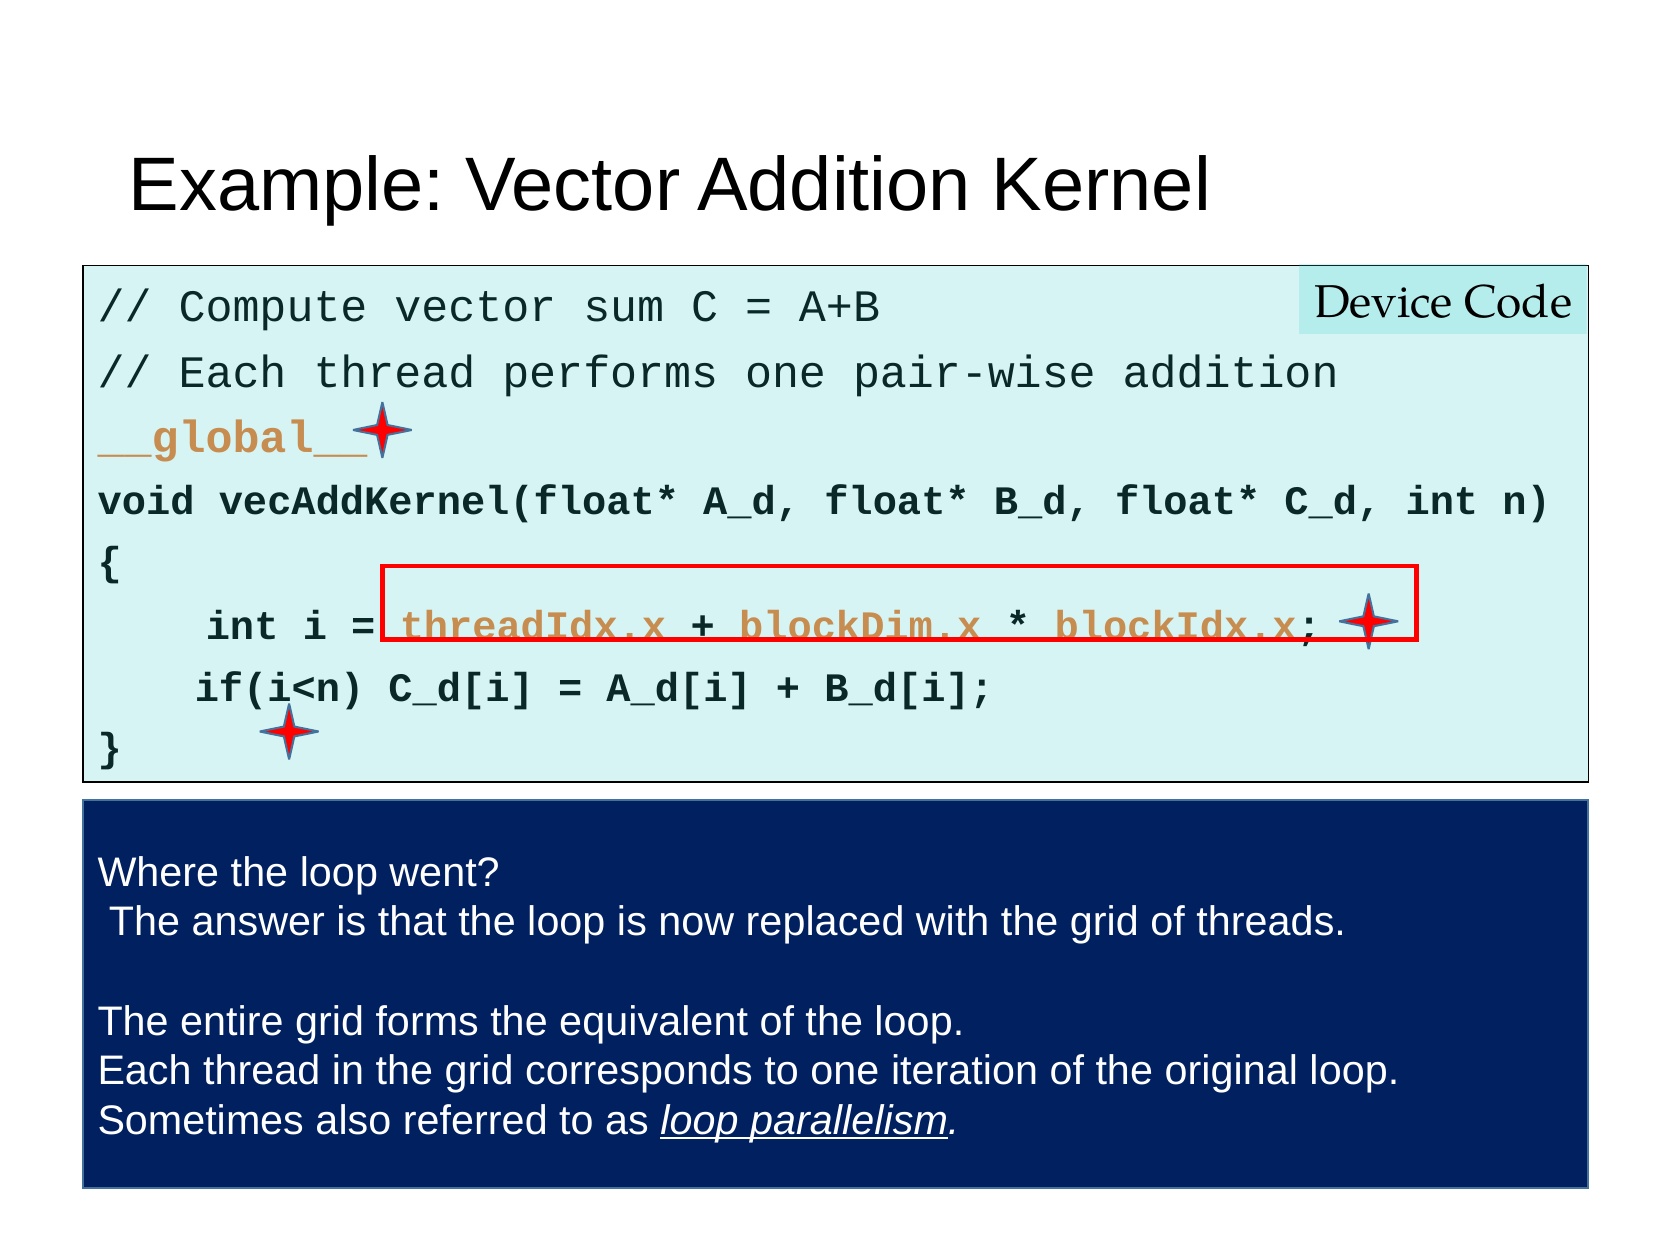

# Example: Vector Addition Kernel
Device Code

// Compute vector sum C = A+B
// Each thread performs one pair-wise addition
__global__
void vecAddKernel(float* A_d, float* B_d, float* C_d, int n)
{
    int i = threadIdx.x + blockDim.x * blockIdx.x;
    if(i<n) C_d[i] = A_d[i] + B_d[i];
}
int vectAdd(float* A, float* B, float* C, int n)
{
	  // A_d, B_d, C_d allocations and copies omitted
    // Run ceil(n/256) blocks of 256 threads each
    vecAddKernel<<<ceil(n/256.0), 256>>>(A_d, B_d, C_d, n);
}

Where the loop went?
 The answer is that the loop is now replaced with the grid of threads.

The entire grid forms the equivalent of the loop.
Each thread in the grid corresponds to one iteration of the original loop.
Sometimes also referred to as loop parallelism.